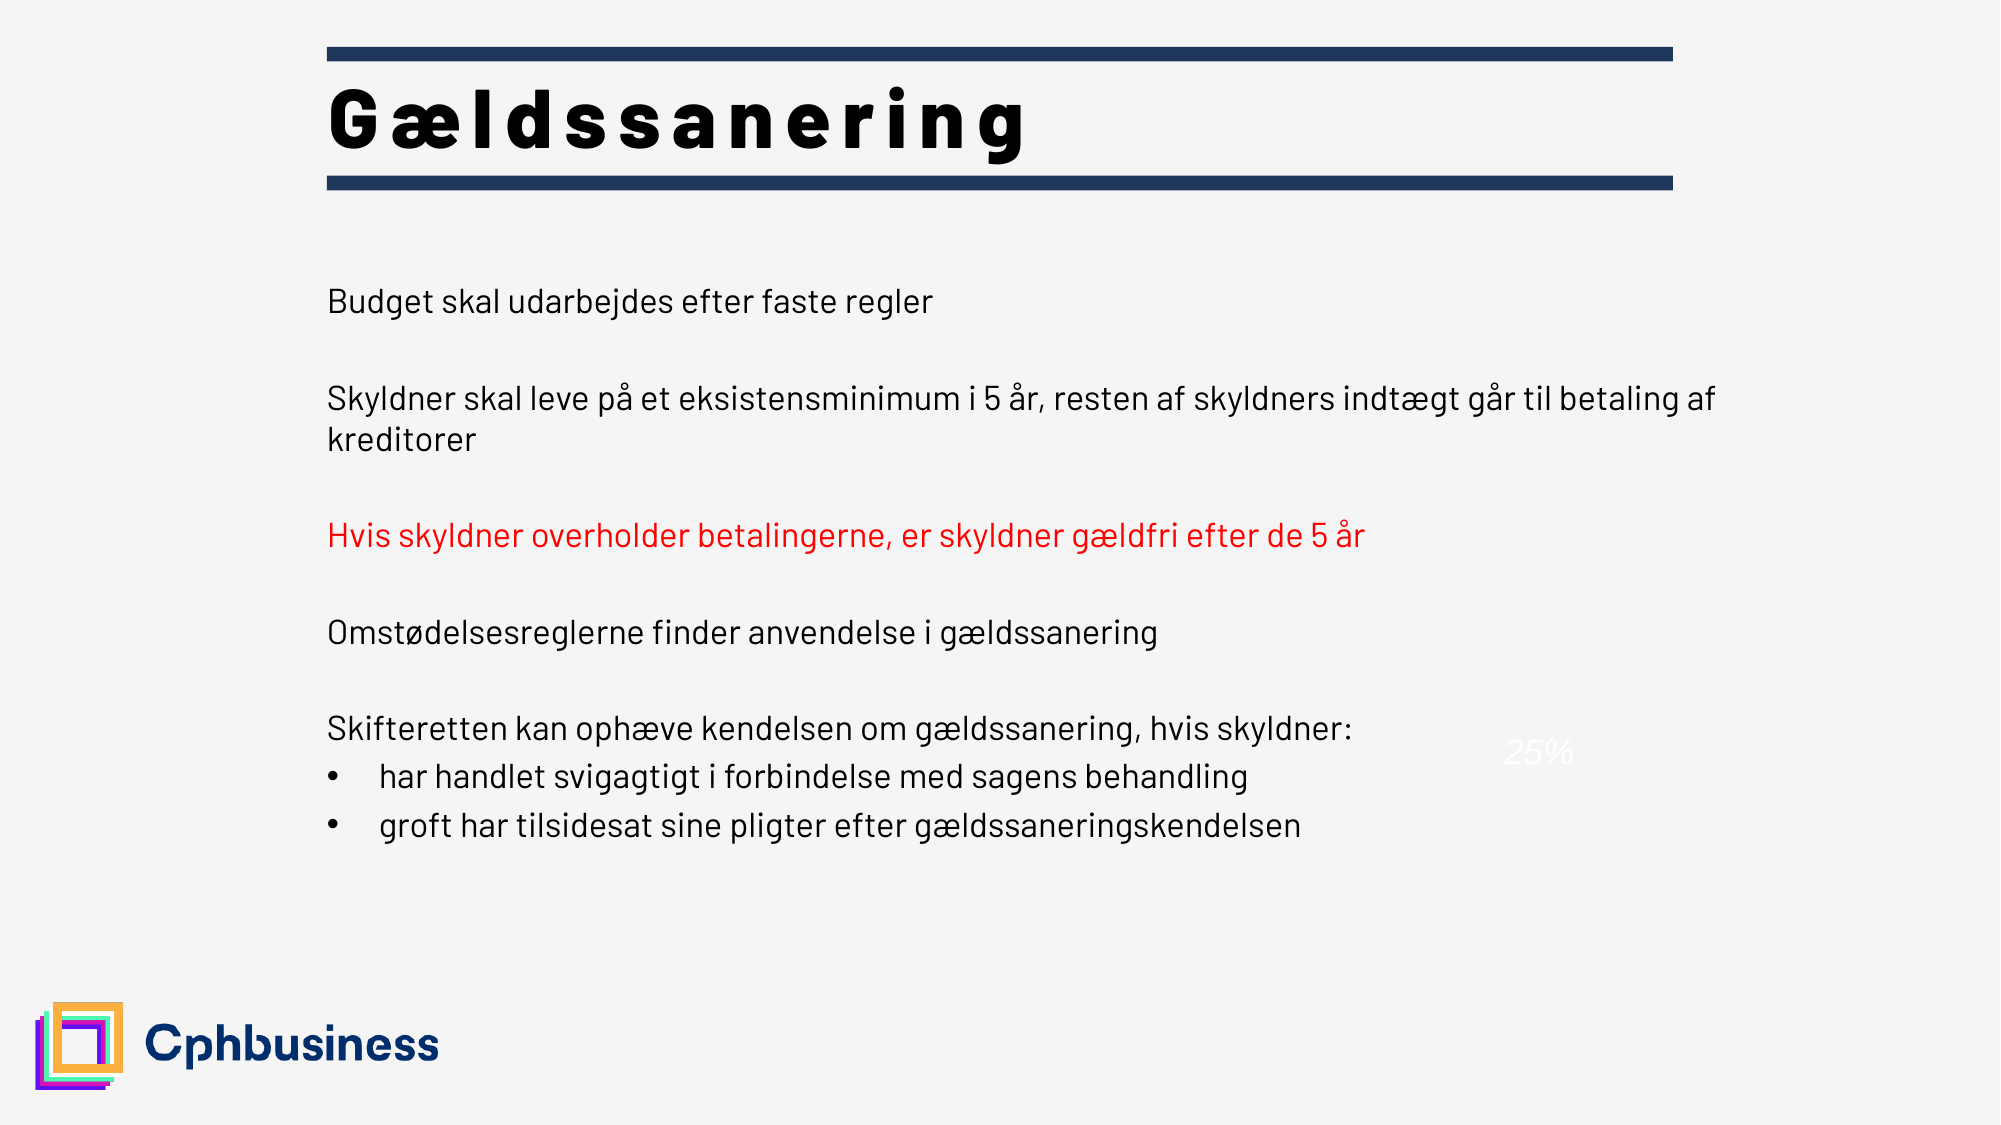

26

# Gældssanering

Budget skal udarbejdes efter faste regler

Skyldner skal leve på et eksistensminimum i 5 år, resten af skyldners indtægt går til betaling af kreditorer

Hvis skyldner overholder betalingerne, er skyldner gældfri efter de 5 år

Omstødelsesreglerne finder anvendelse i gældssanering

Skifteretten kan ophæve kendelsen om gældssanering, hvis skyldner:
har handlet svigagtigt i forbindelse med sagens behandling
groft har tilsidesat sine pligter efter gældssaneringskendelsen
25%